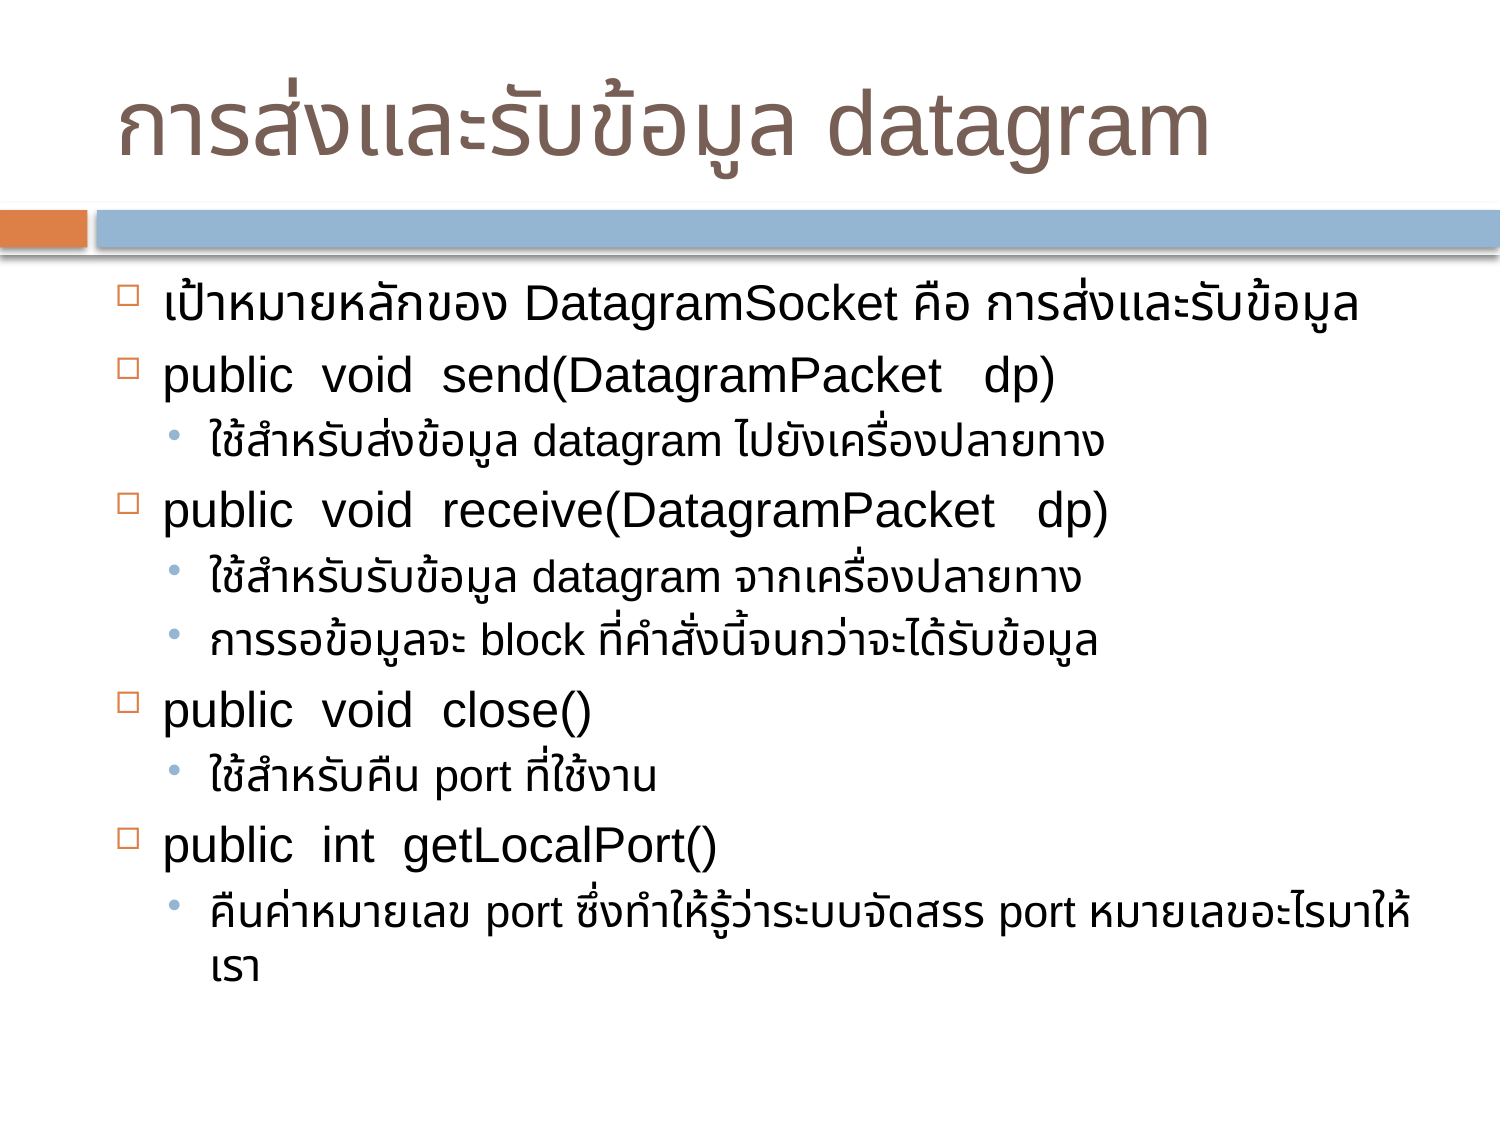

# การส่งและรับข้อมูล datagram
เป้าหมายหลักของ DatagramSocket คือ การส่งและรับข้อมูล
public  void  send(DatagramPacket   dp)
ใช้สำหรับส่งข้อมูล datagram ไปยังเครื่องปลายทาง
public  void  receive(DatagramPacket   dp)
ใช้สำหรับรับข้อมูล datagram จากเครื่องปลายทาง
การรอข้อมูลจะ block ที่คำสั่งนี้จนกว่าจะได้รับข้อมูล
public  void  close()
ใช้สำหรับคืน port ที่ใช้งาน
public  int  getLocalPort()
คืนค่าหมายเลข port ซึ่งทำให้รู้ว่าระบบจัดสรร port หมายเลขอะไรมาให้เรา